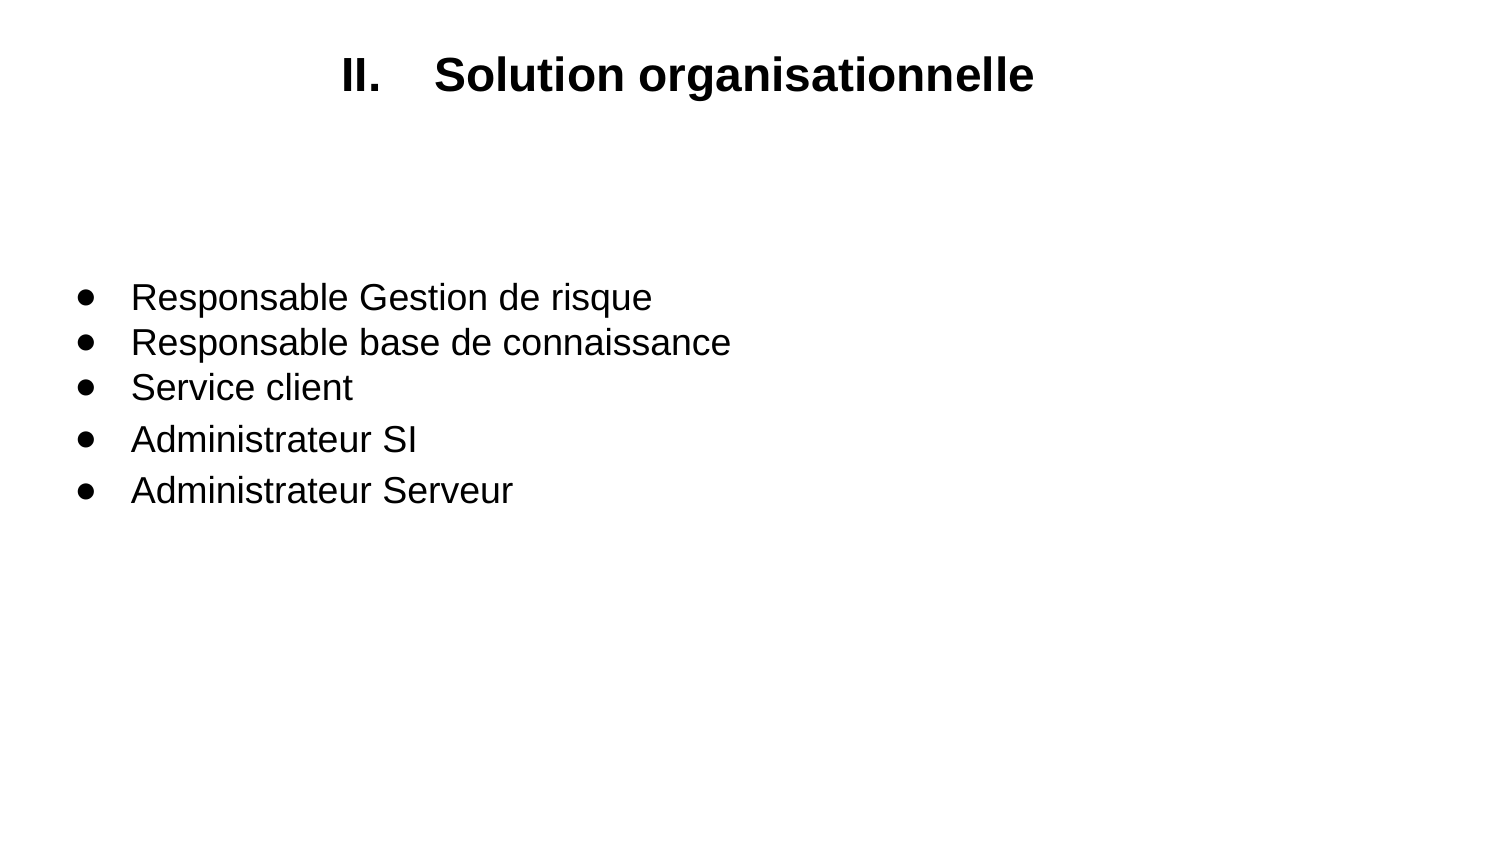

# II.    Solution organisationnelle

Responsable Gestion de risque
Responsable base de connaissance
Service client
Administrateur SI
Administrateur Serveur